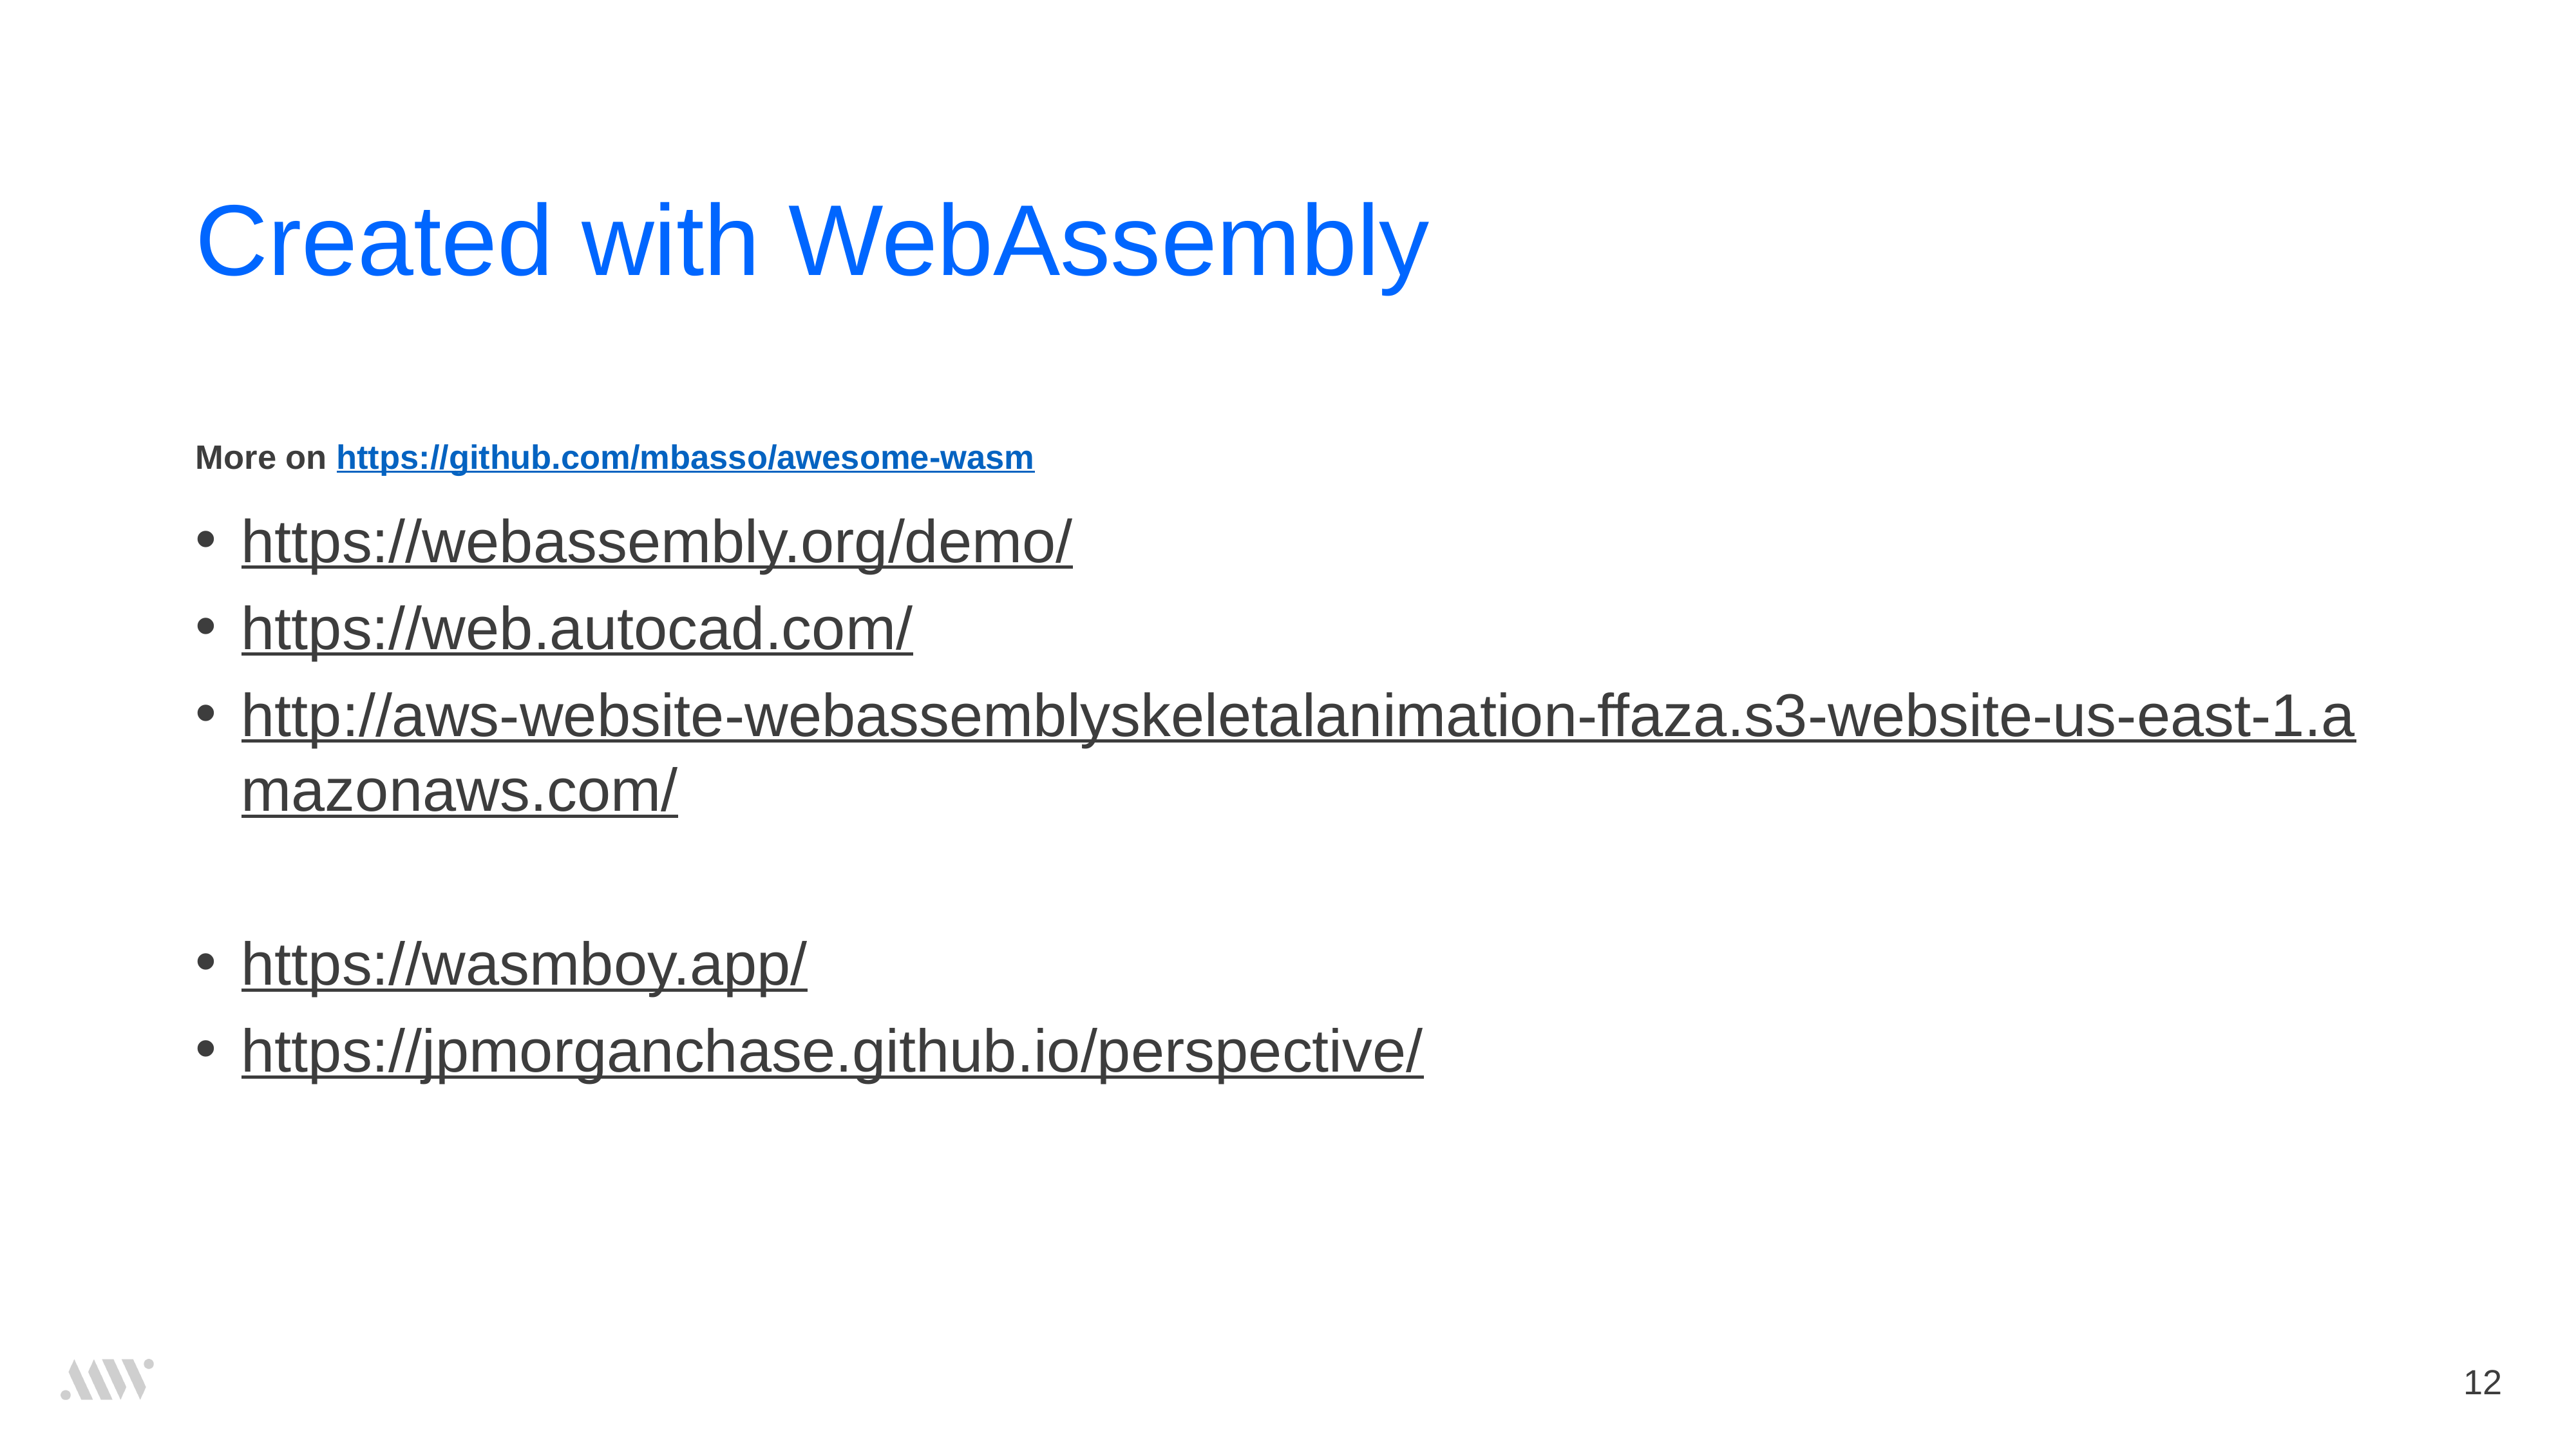

# Created with WebAssembly
More on https://github.com/mbasso/awesome-wasm
https://webassembly.org/demo/
https://web.autocad.com/
http://aws-website-webassemblyskeletalanimation-ffaza.s3-website-us-east-1.amazonaws.com/
https://wasmboy.app/
https://jpmorganchase.github.io/perspective/
12